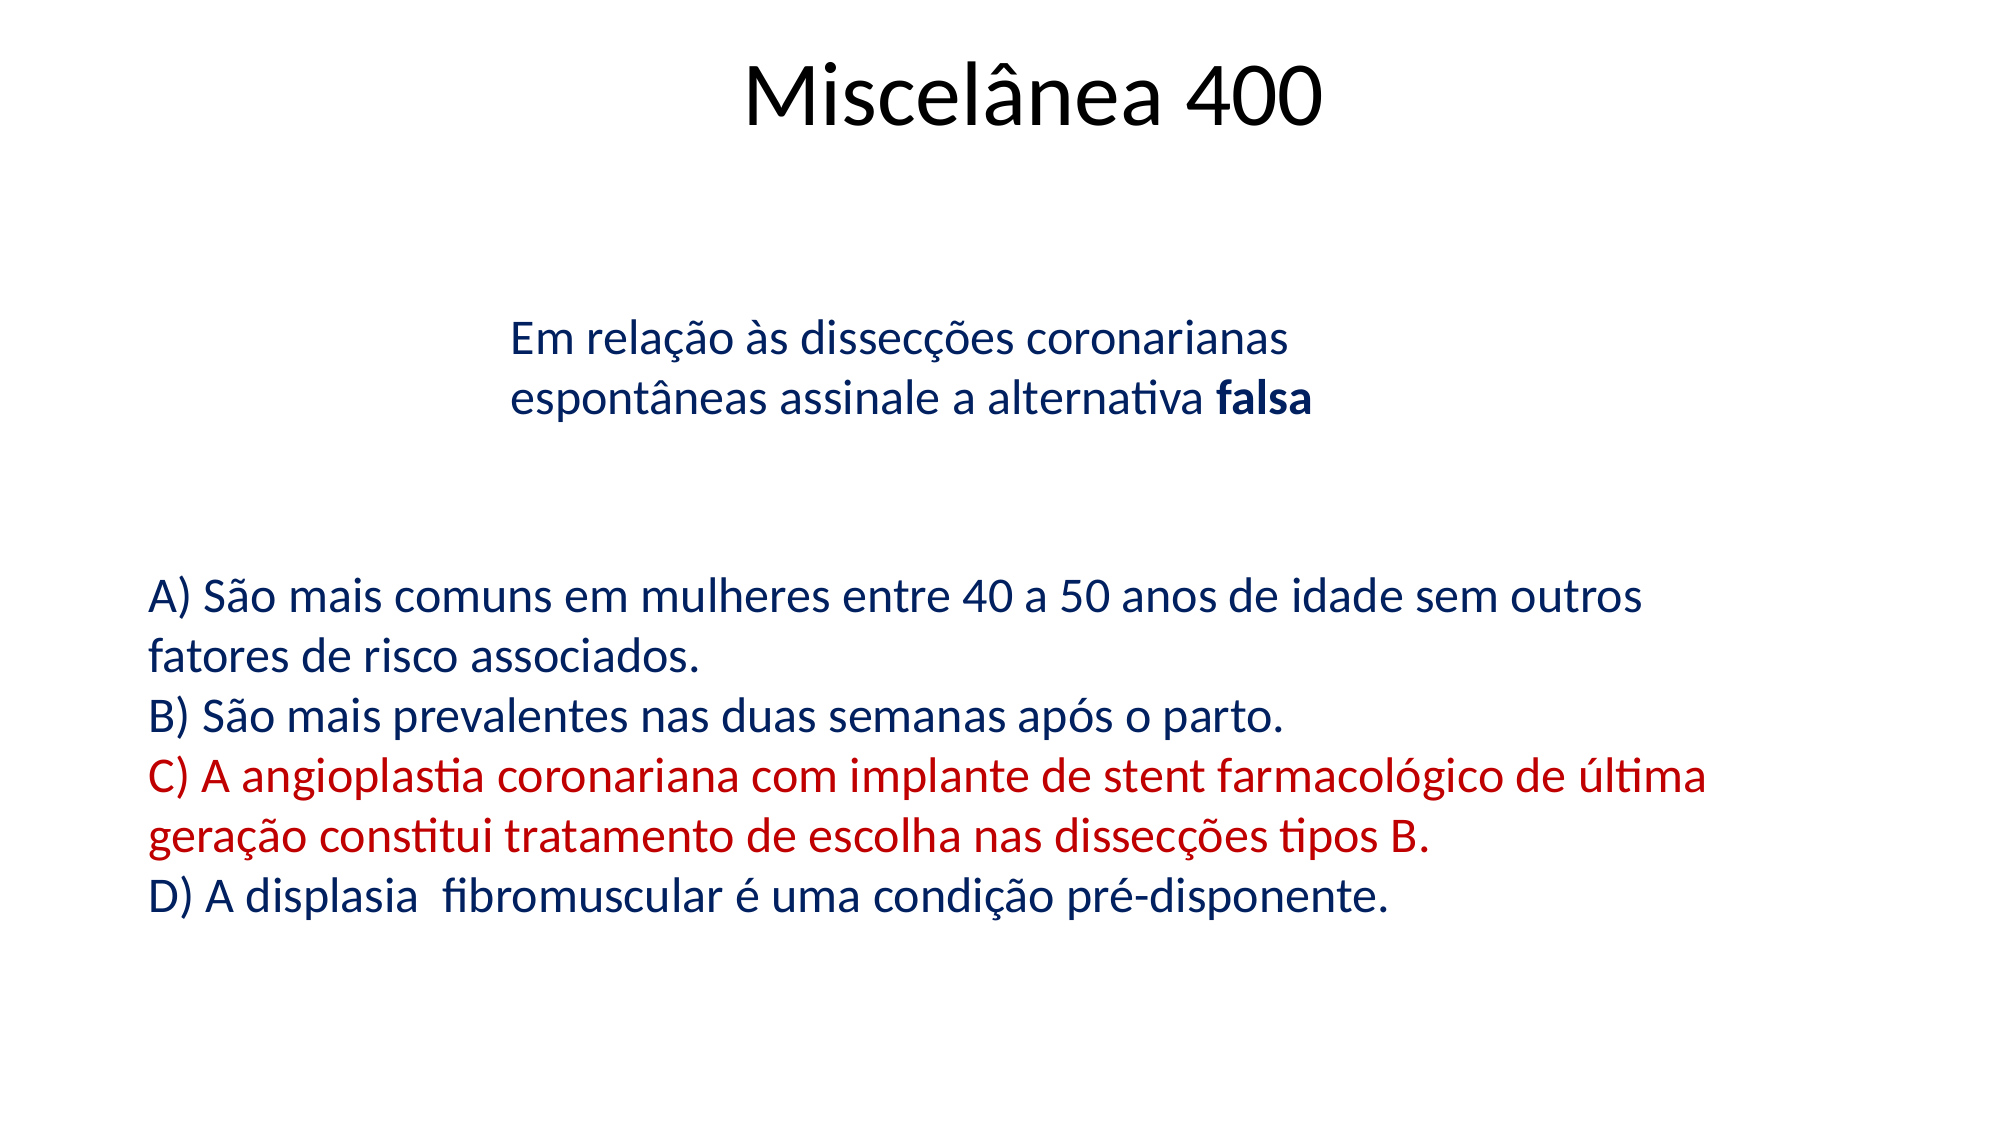

# Miscelânea 400
Em relação às dissecções coronarianas espontâneas assinale a alternativa falsa
A) São mais comuns em mulheres entre 40 a 50 anos de idade sem outros fatores de risco associados.
B) São mais prevalentes nas duas semanas após o parto.
C) A angioplastia coronariana com implante de stent farmacológico de última geração constitui tratamento de escolha nas dissecções tipos B.
D) A displasia  fibromuscular é uma condição pré-disponente.